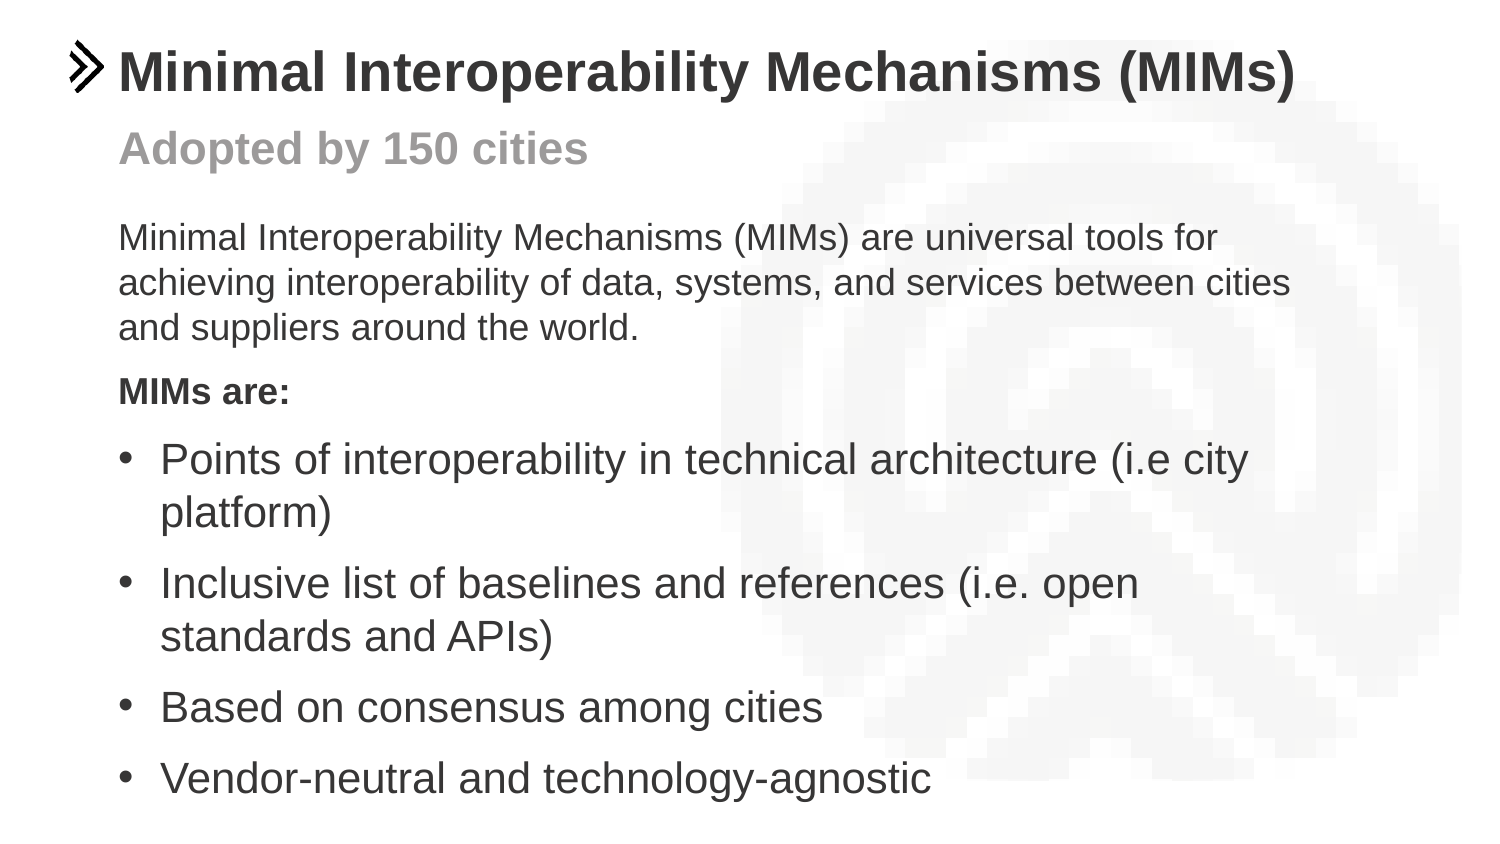

Minimal Interoperability Mechanisms (MIMs)
Adopted by 150 cities
Minimal Interoperability Mechanisms (MIMs) are universal tools for achieving interoperability of data, systems, and services between cities and suppliers around the world.
MIMs are:
Points of interoperability in technical architecture (i.e city platform)
Inclusive list of baselines and references (i.e. open standards and APIs)
Based on consensus among cities
Vendor-neutral and technology-agnostic